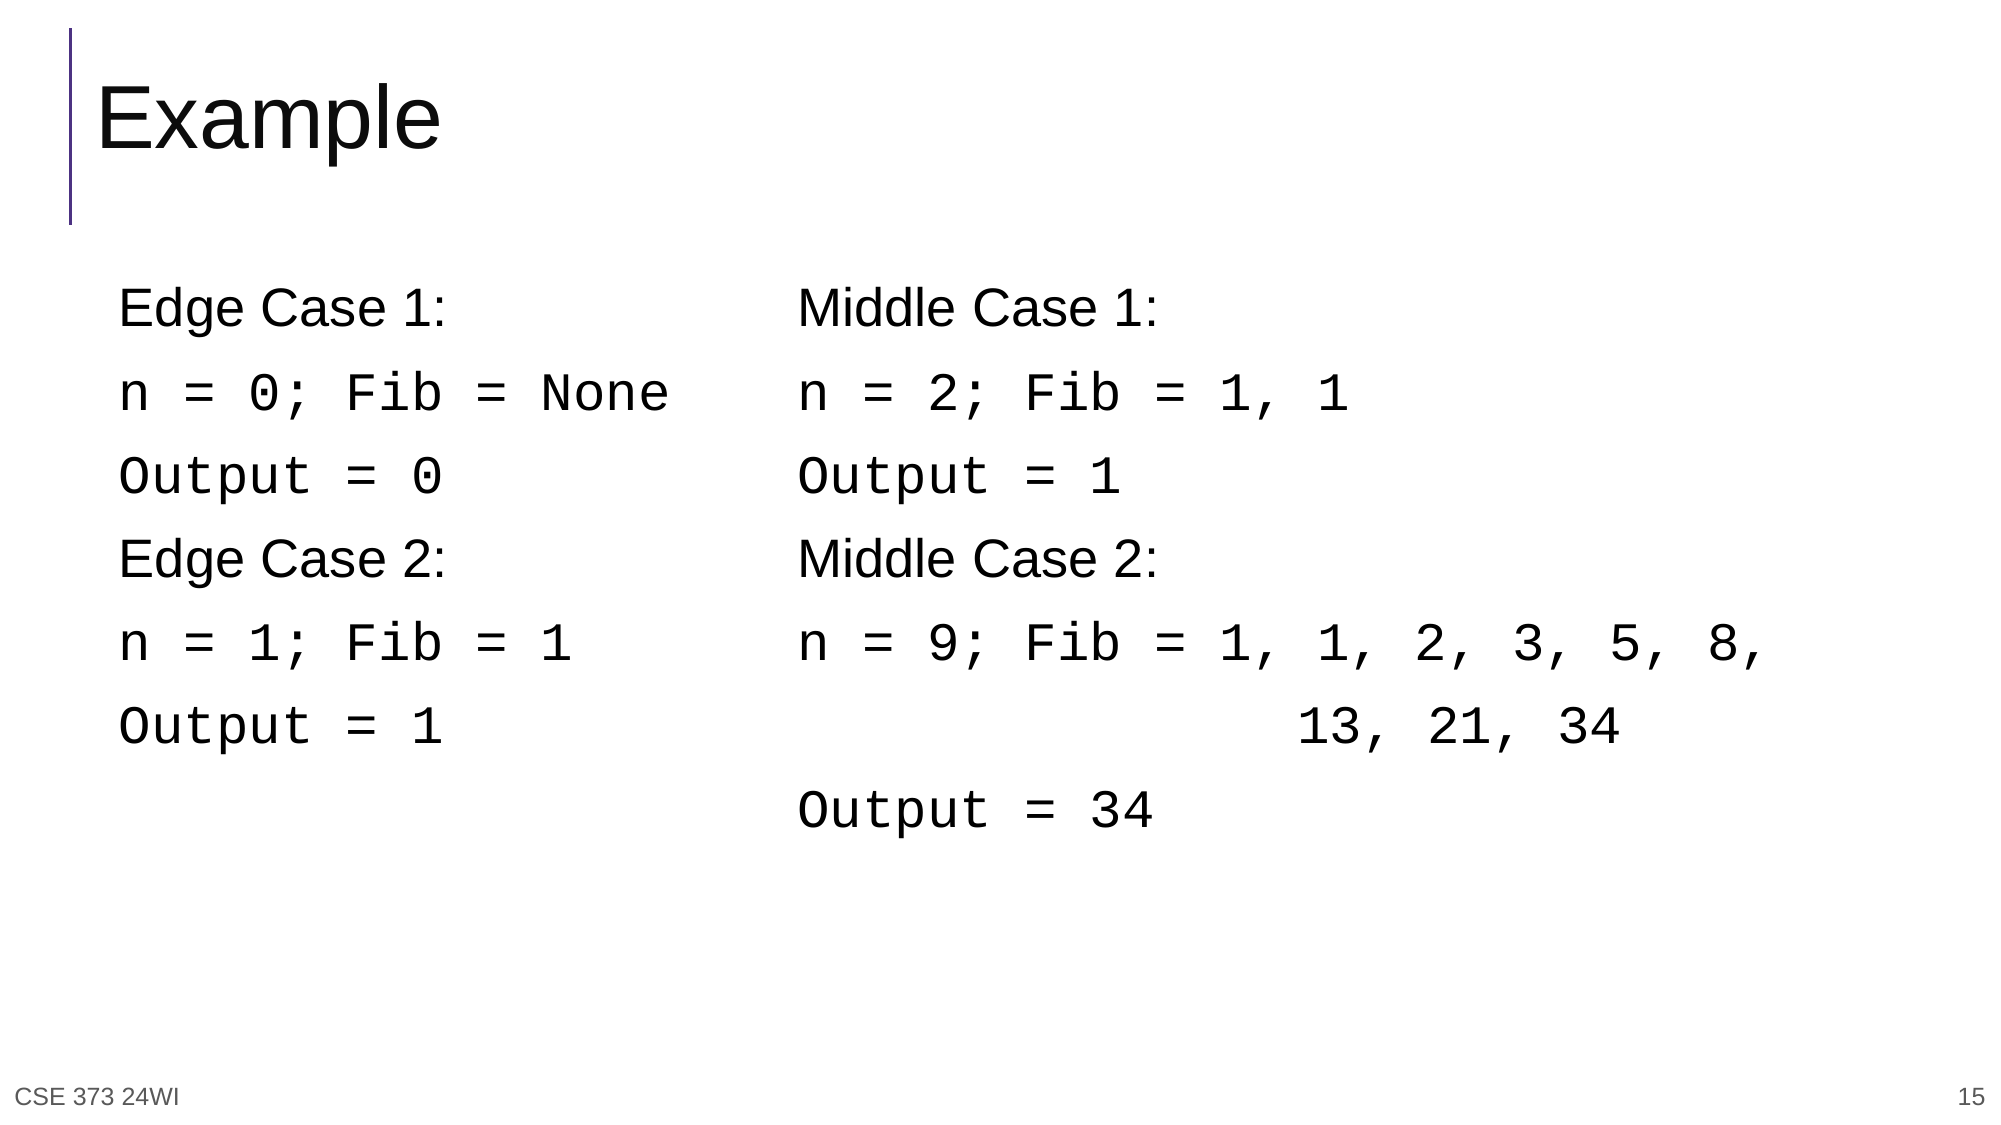

# Example
Middle Case 1:
n = 2; Fib = 1, 1
Output = 1
Middle Case 2:
n = 9; Fib = 1, 1, 2, 3, 5, 8,
13, 21, 34
Output = 34
Edge Case 1:
n = 0; Fib = None
Output = 0
Edge Case 2:
n = 1; Fib = 1
Output = 1